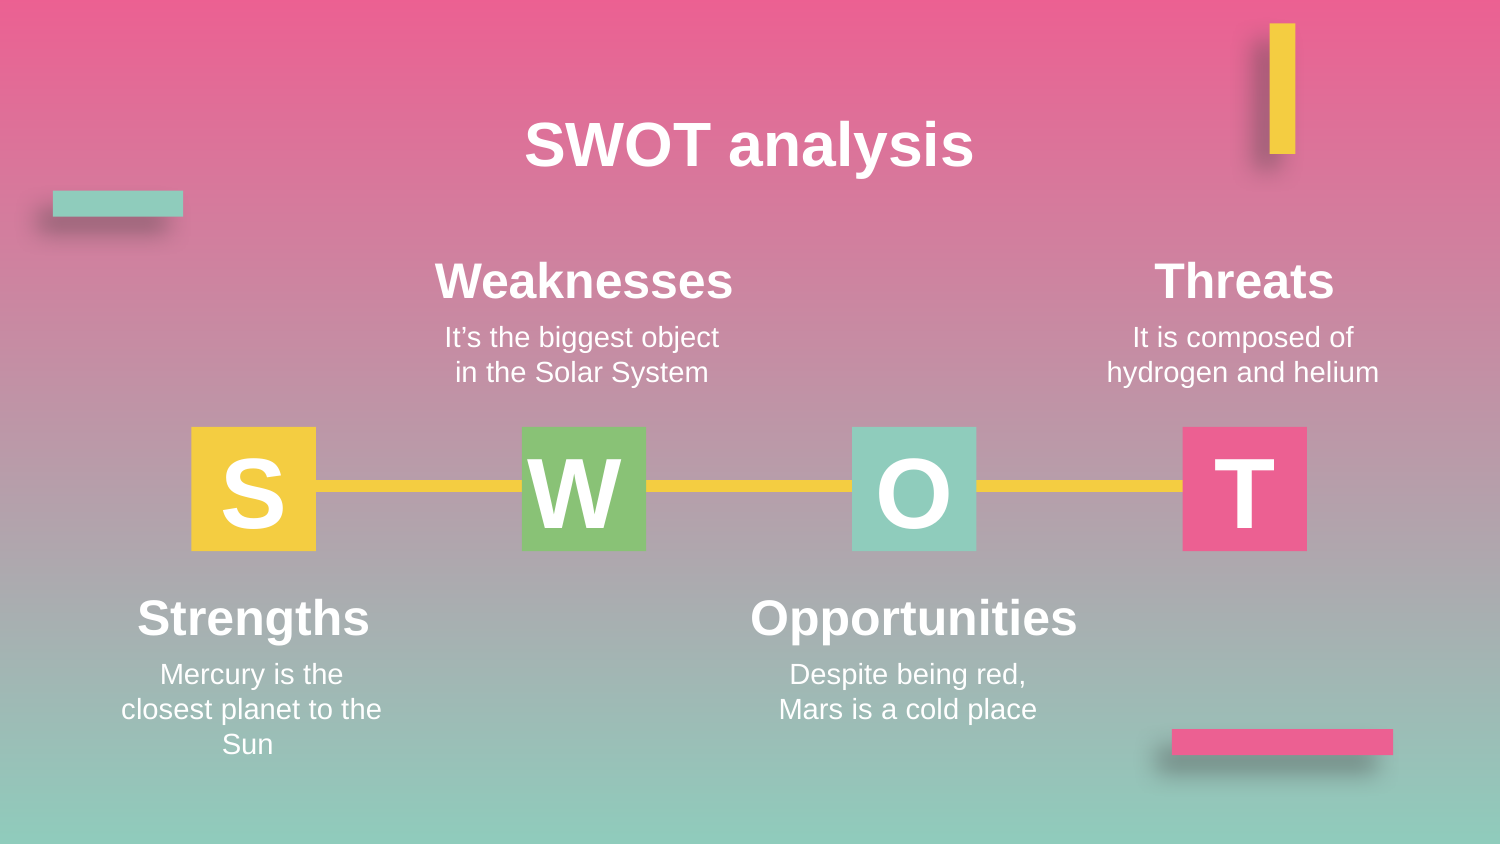

# SWOT analysis

Weaknesses
Threats
It is composed of hydrogen and helium
It’s the biggest object in the Solar System

S
W
O
T
Strengths
Opportunities
Mercury is the closest planet to the Sun
Despite being red, Mars is a cold place